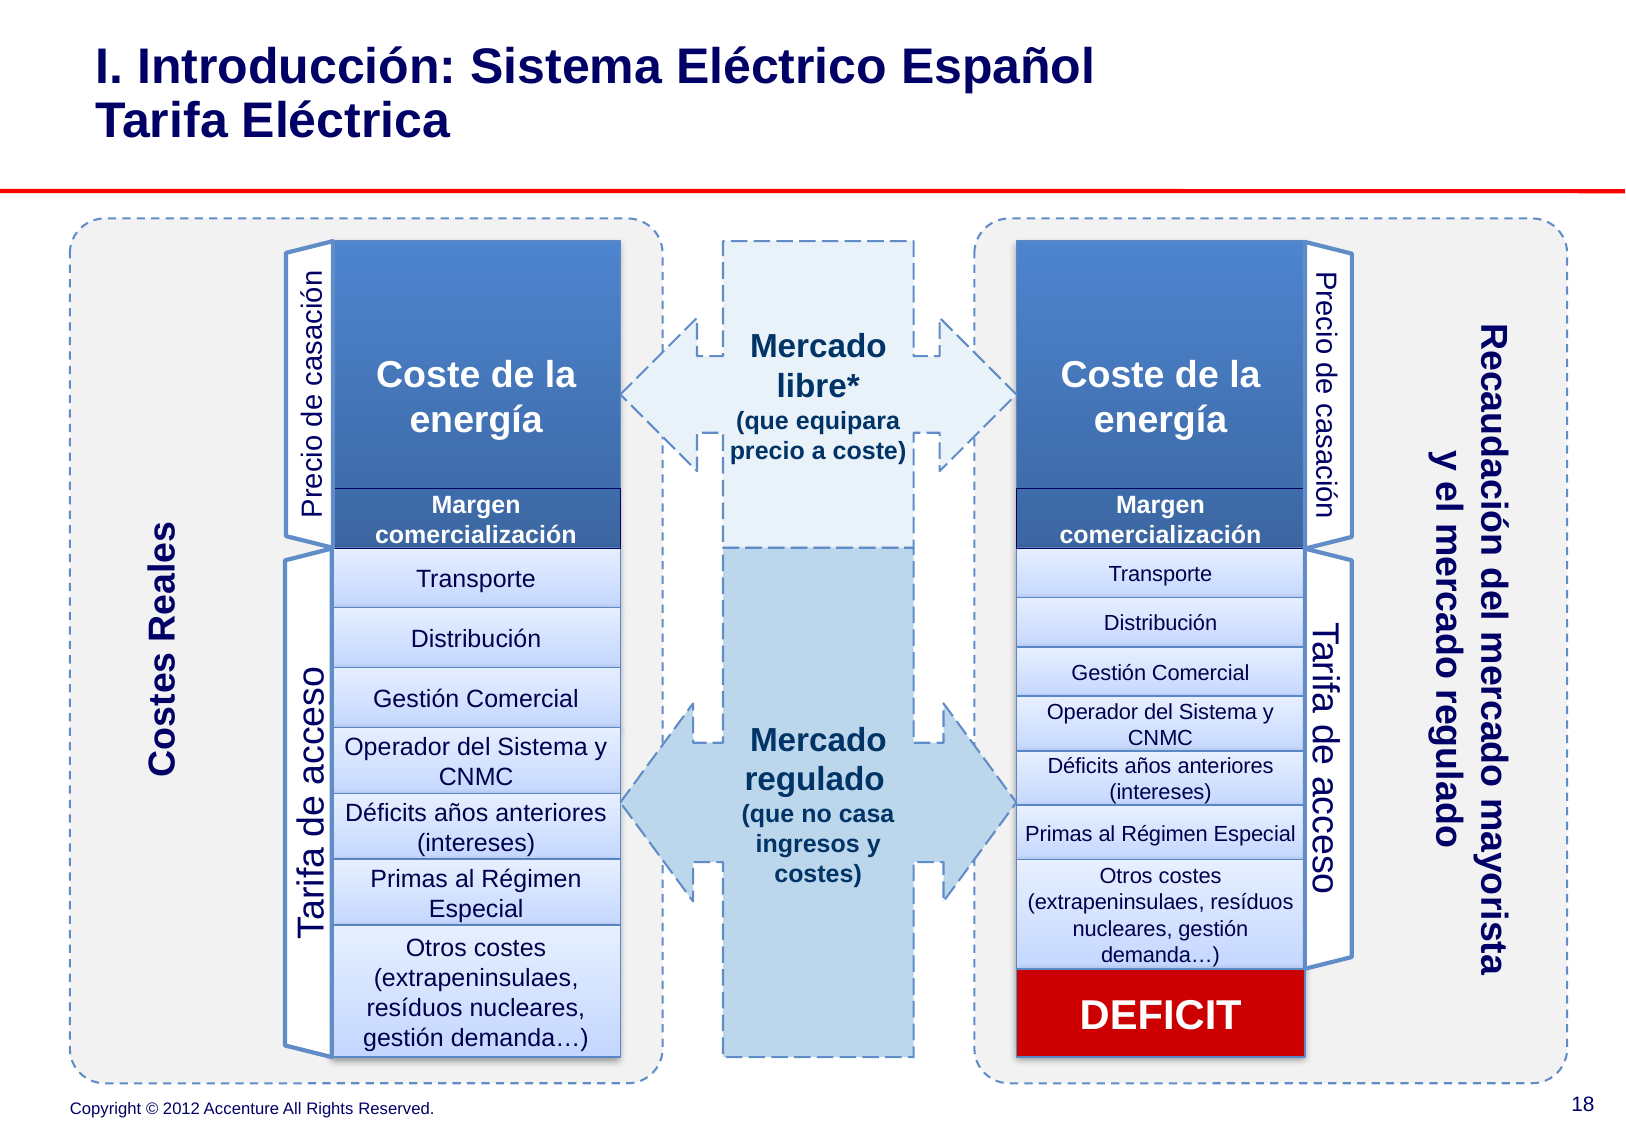

I. Introducción: Sistema Eléctrico Español
Tarifa Eléctrica

Coste de la energía
Mercado libre*
(que equipara precio a coste)
Coste de la energía
Precio de casación
Precio de casación
Margen comercialización
Margen comercialización
Mercado regulado
(que no casa ingresos y costes)
Transporte
Transporte
Recaudación del mercado mayorista y el mercado regulado
Distribución
Distribución
Costes Reales
Gestión Comercial
Gestión Comercial
Operador del Sistema y CNMC
Operador del Sistema y CNMC
Tarifa de acceso
Déficits años anteriores (intereses)
Tarifa de acceso
Déficits años anteriores (intereses)
Primas al Régimen Especial
Primas al Régimen Especial
Otros costes (extrapeninsulaes, resíduos nucleares, gestión demanda…)
Otros costes (extrapeninsulaes, resíduos nucleares, gestión demanda…)
DEFICIT